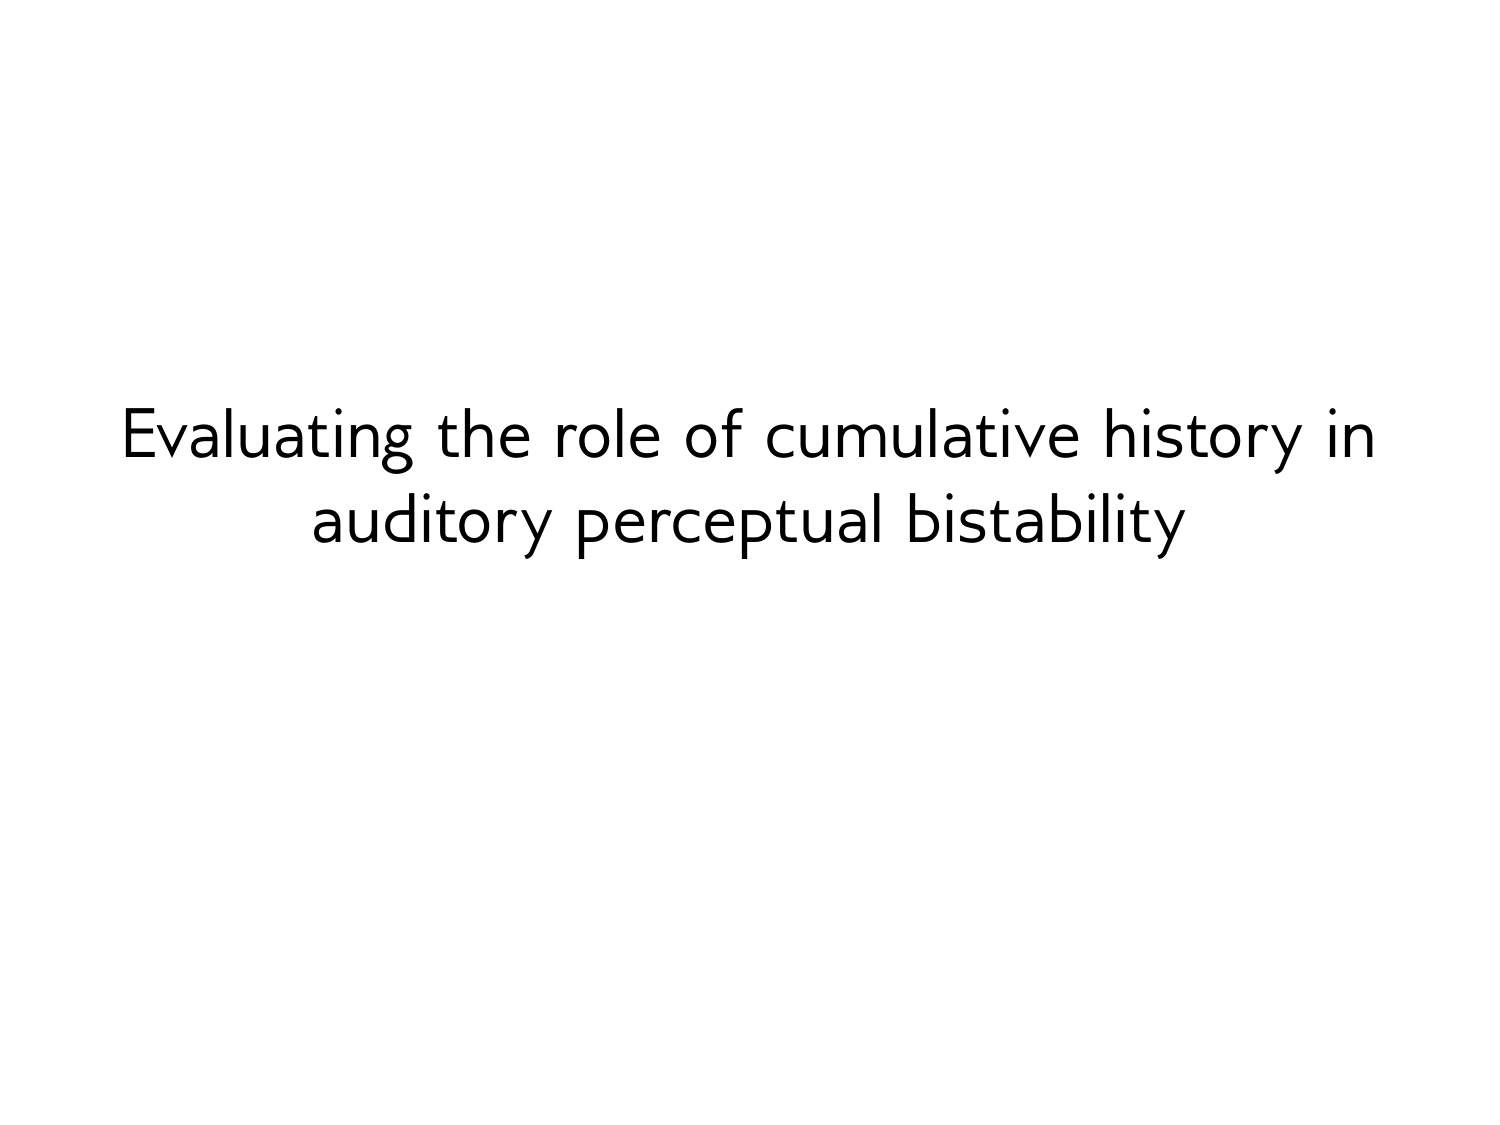

# Evaluating the role of cumulative history in auditory perceptual bistability